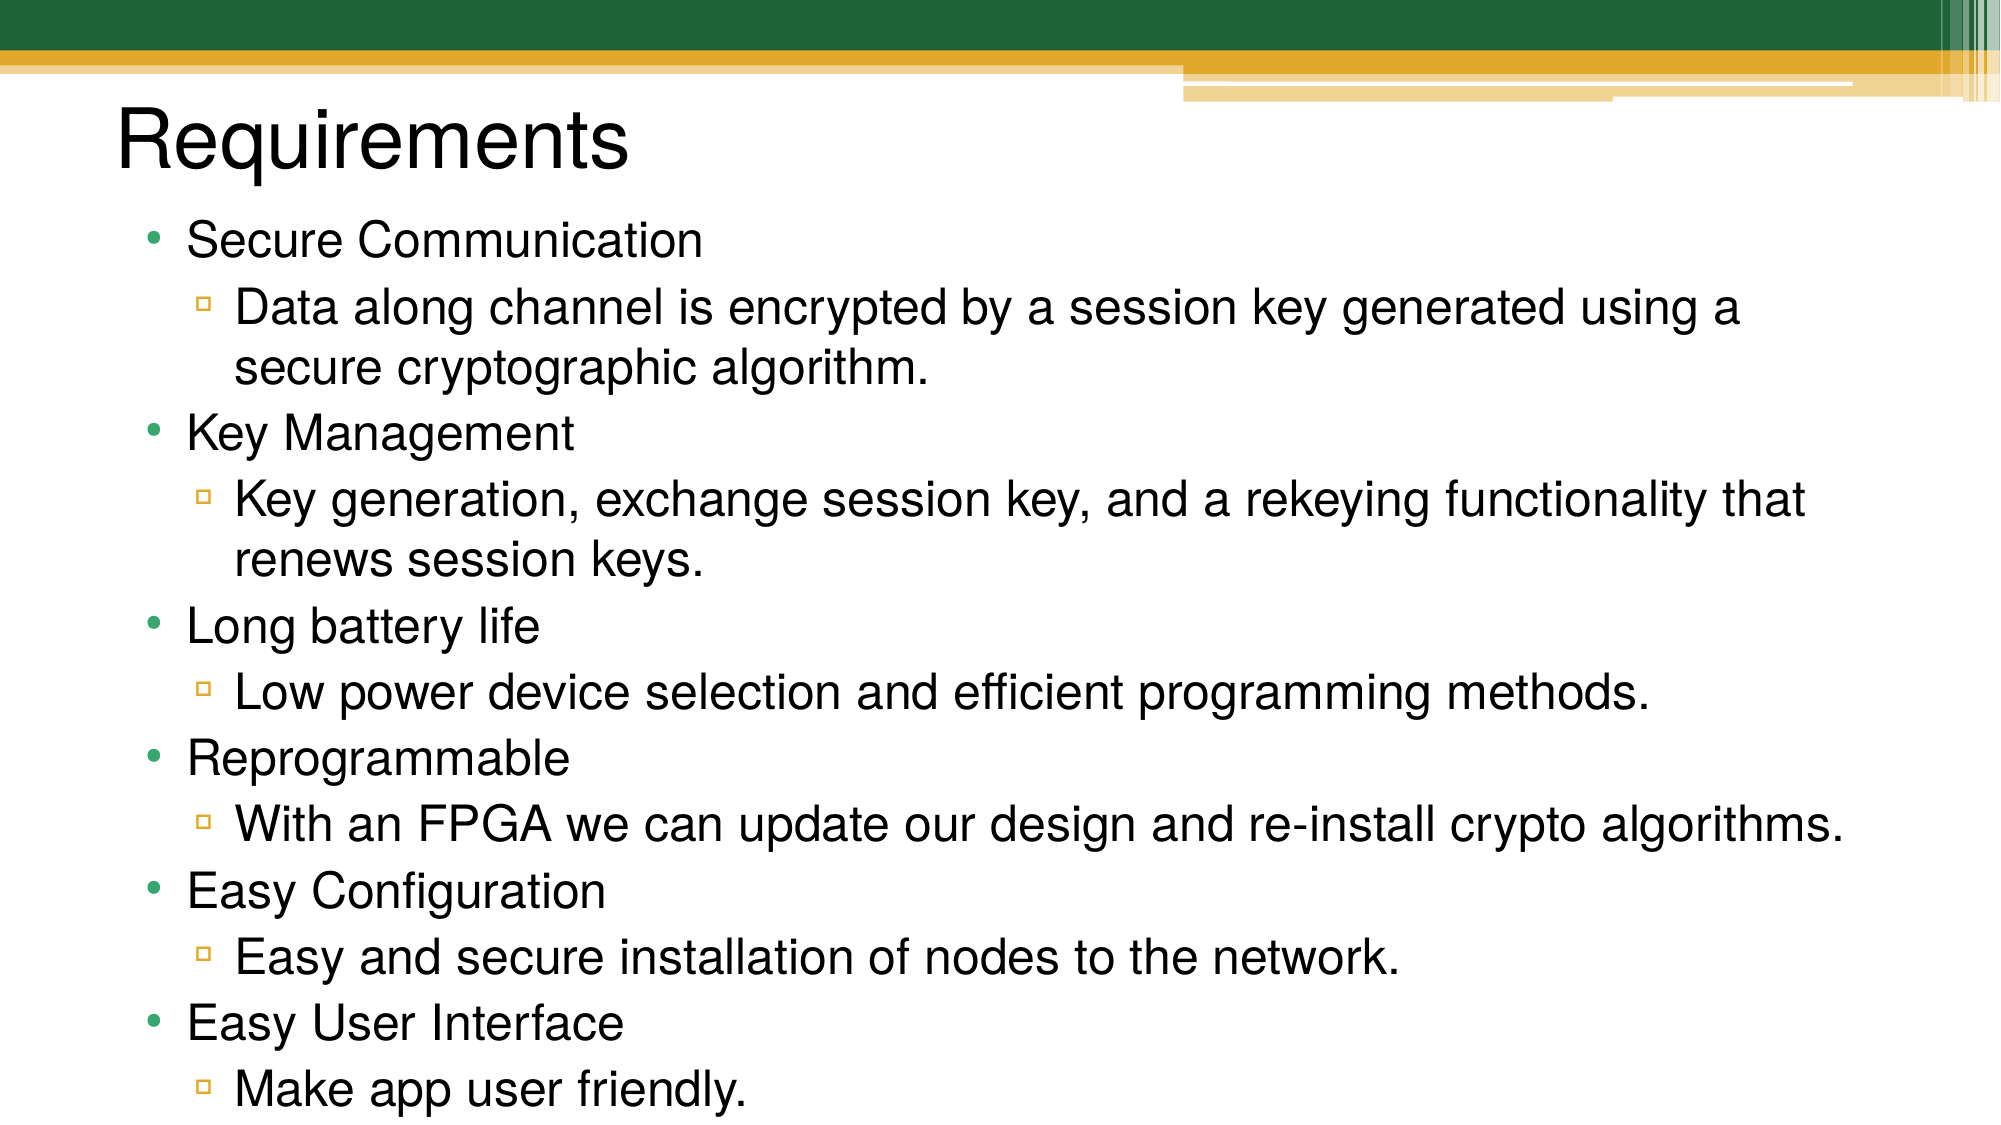

# Requirements
Secure Communication
Data along channel is encrypted by a session key generated using a secure cryptographic algorithm.
Key Management
Key generation, exchange session key, and a rekeying functionality that renews session keys.
Long battery life
Low power device selection and efficient programming methods.
Reprogrammable
With an FPGA we can update our design and re-install crypto algorithms.
Easy Configuration
Easy and secure installation of nodes to the network.
Easy User Interface
Make app user friendly.